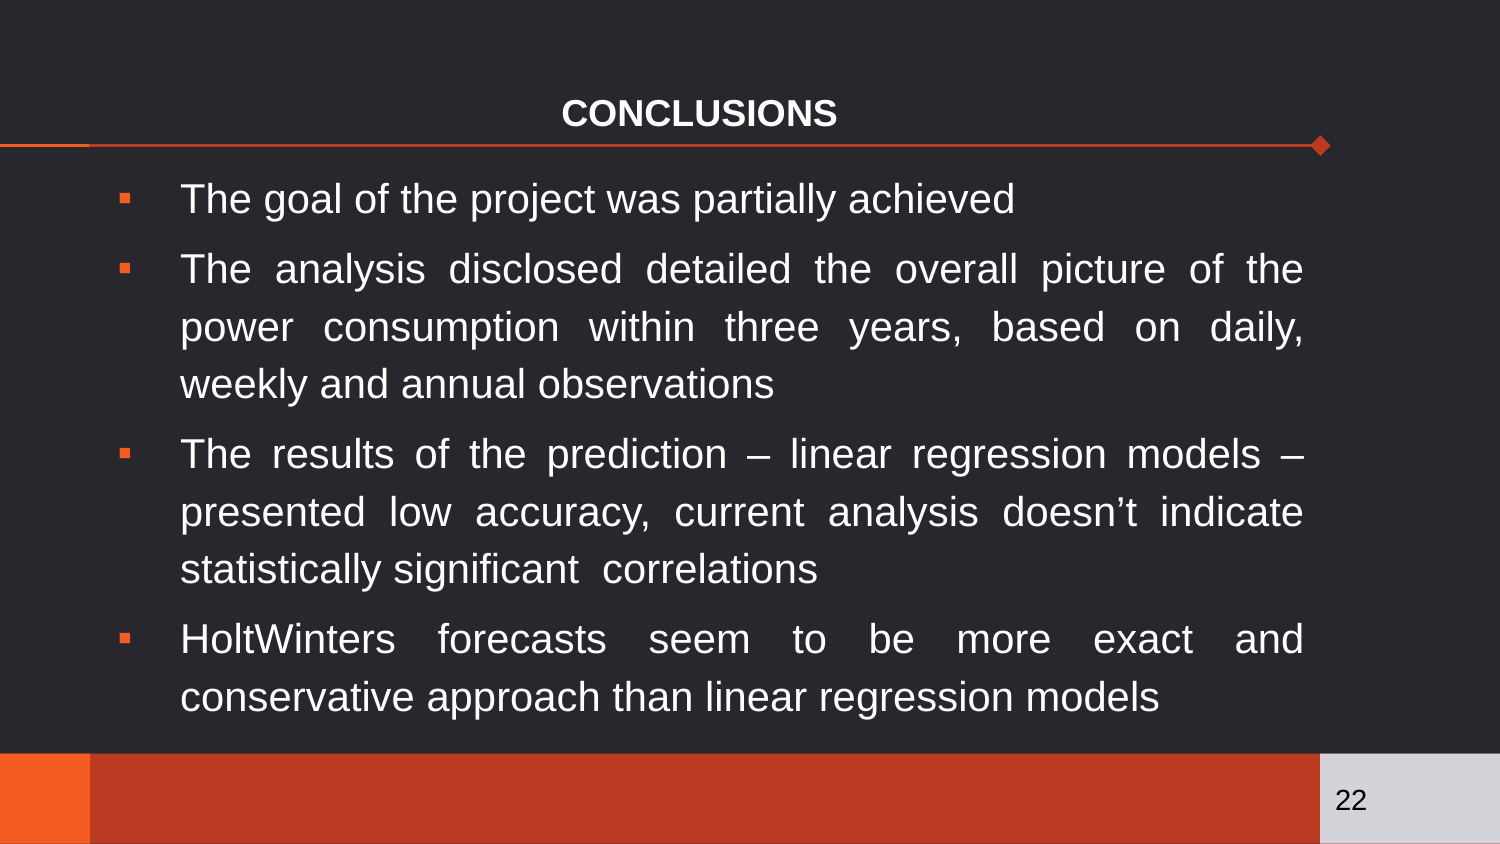

# CONCLUSIONS
The goal of the project was partially achieved
The analysis disclosed detailed the overall picture of the power consumption within three years, based on daily, weekly and annual observations
The results of the prediction – linear regression models – presented low accuracy, current analysis doesn’t indicate statistically significant  correlations
HoltWinters forecasts seem to be more exact and conservative approach than linear regression models

22